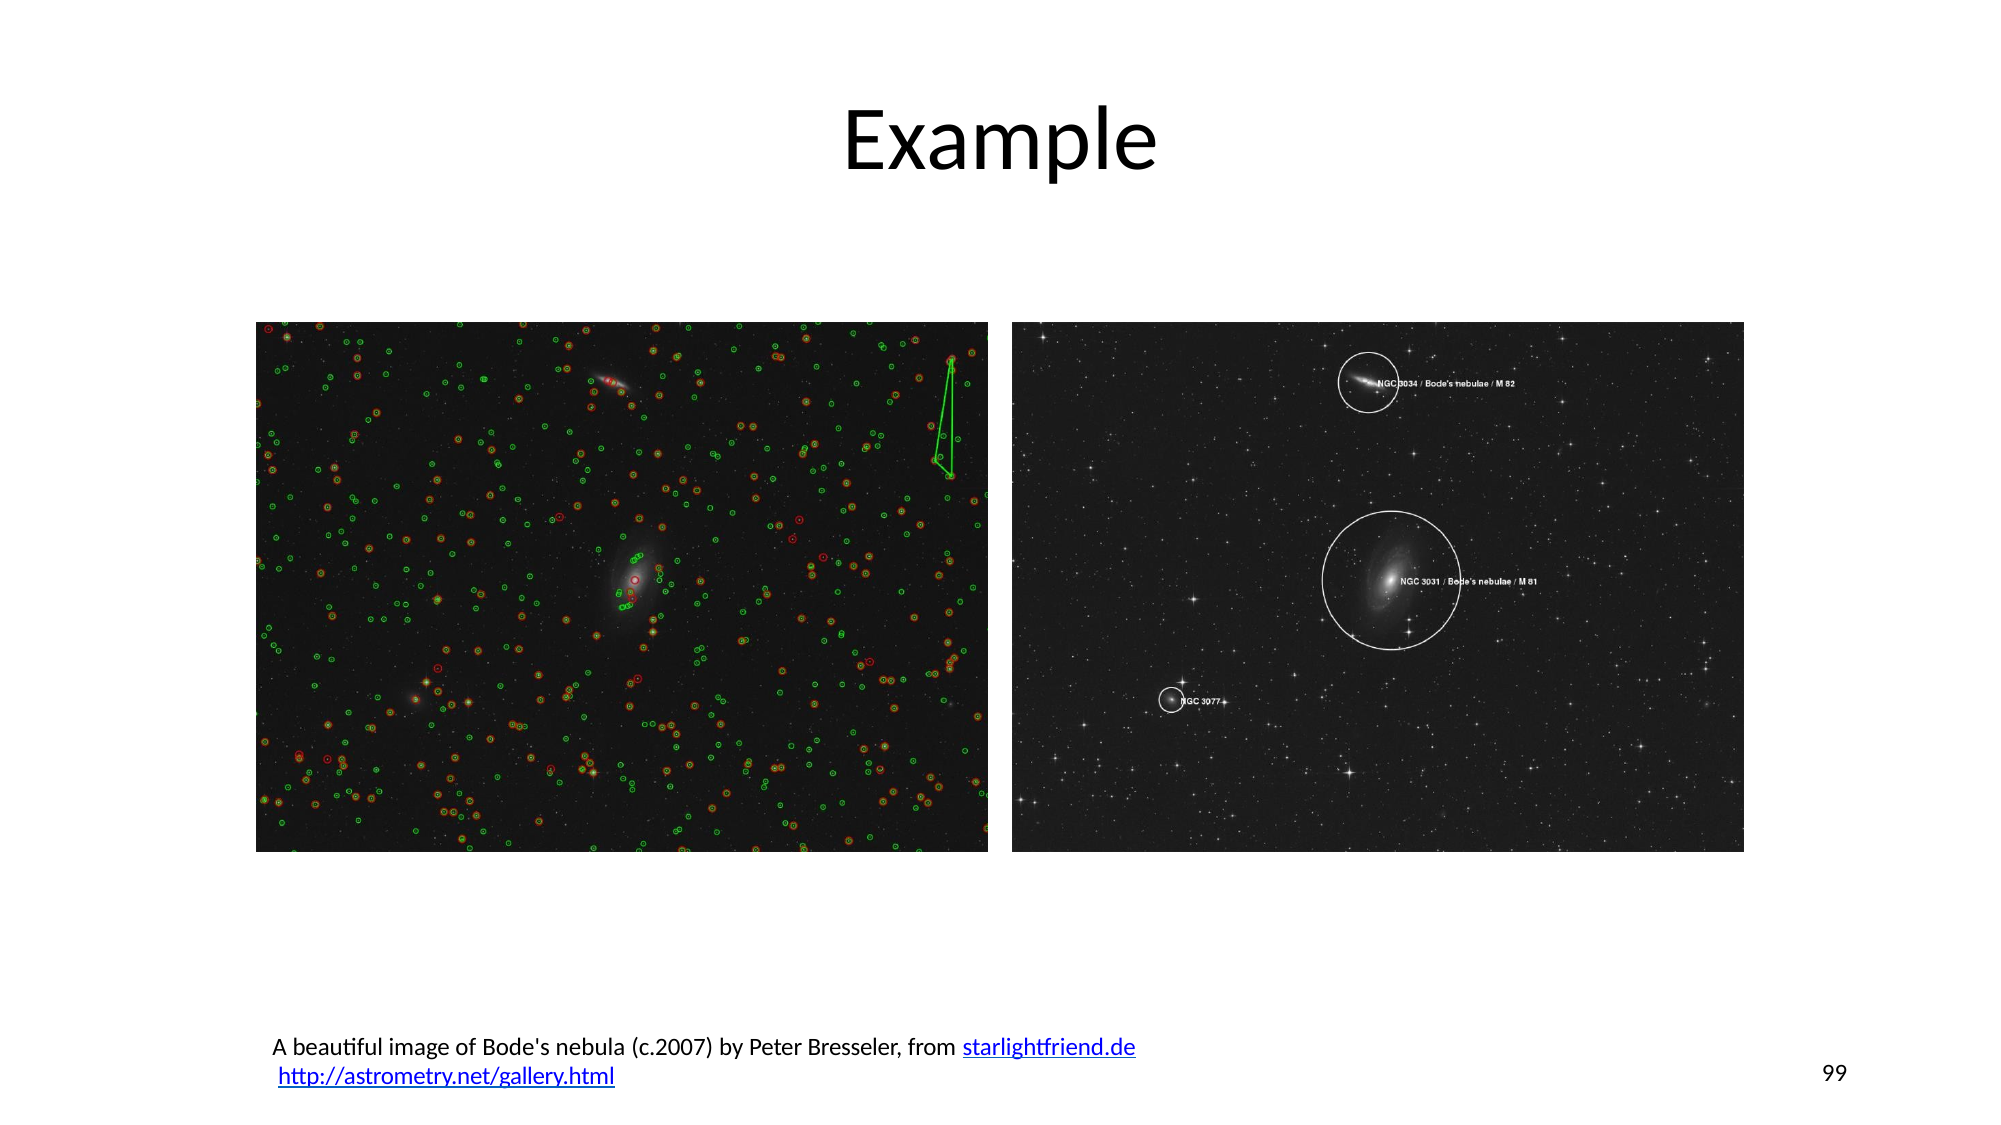

# Example

A beautiful image of Bode's nebula (c.2007) by Peter Bresseler, from starlightfriend.de
http://astrometry.net/gallery.html
99